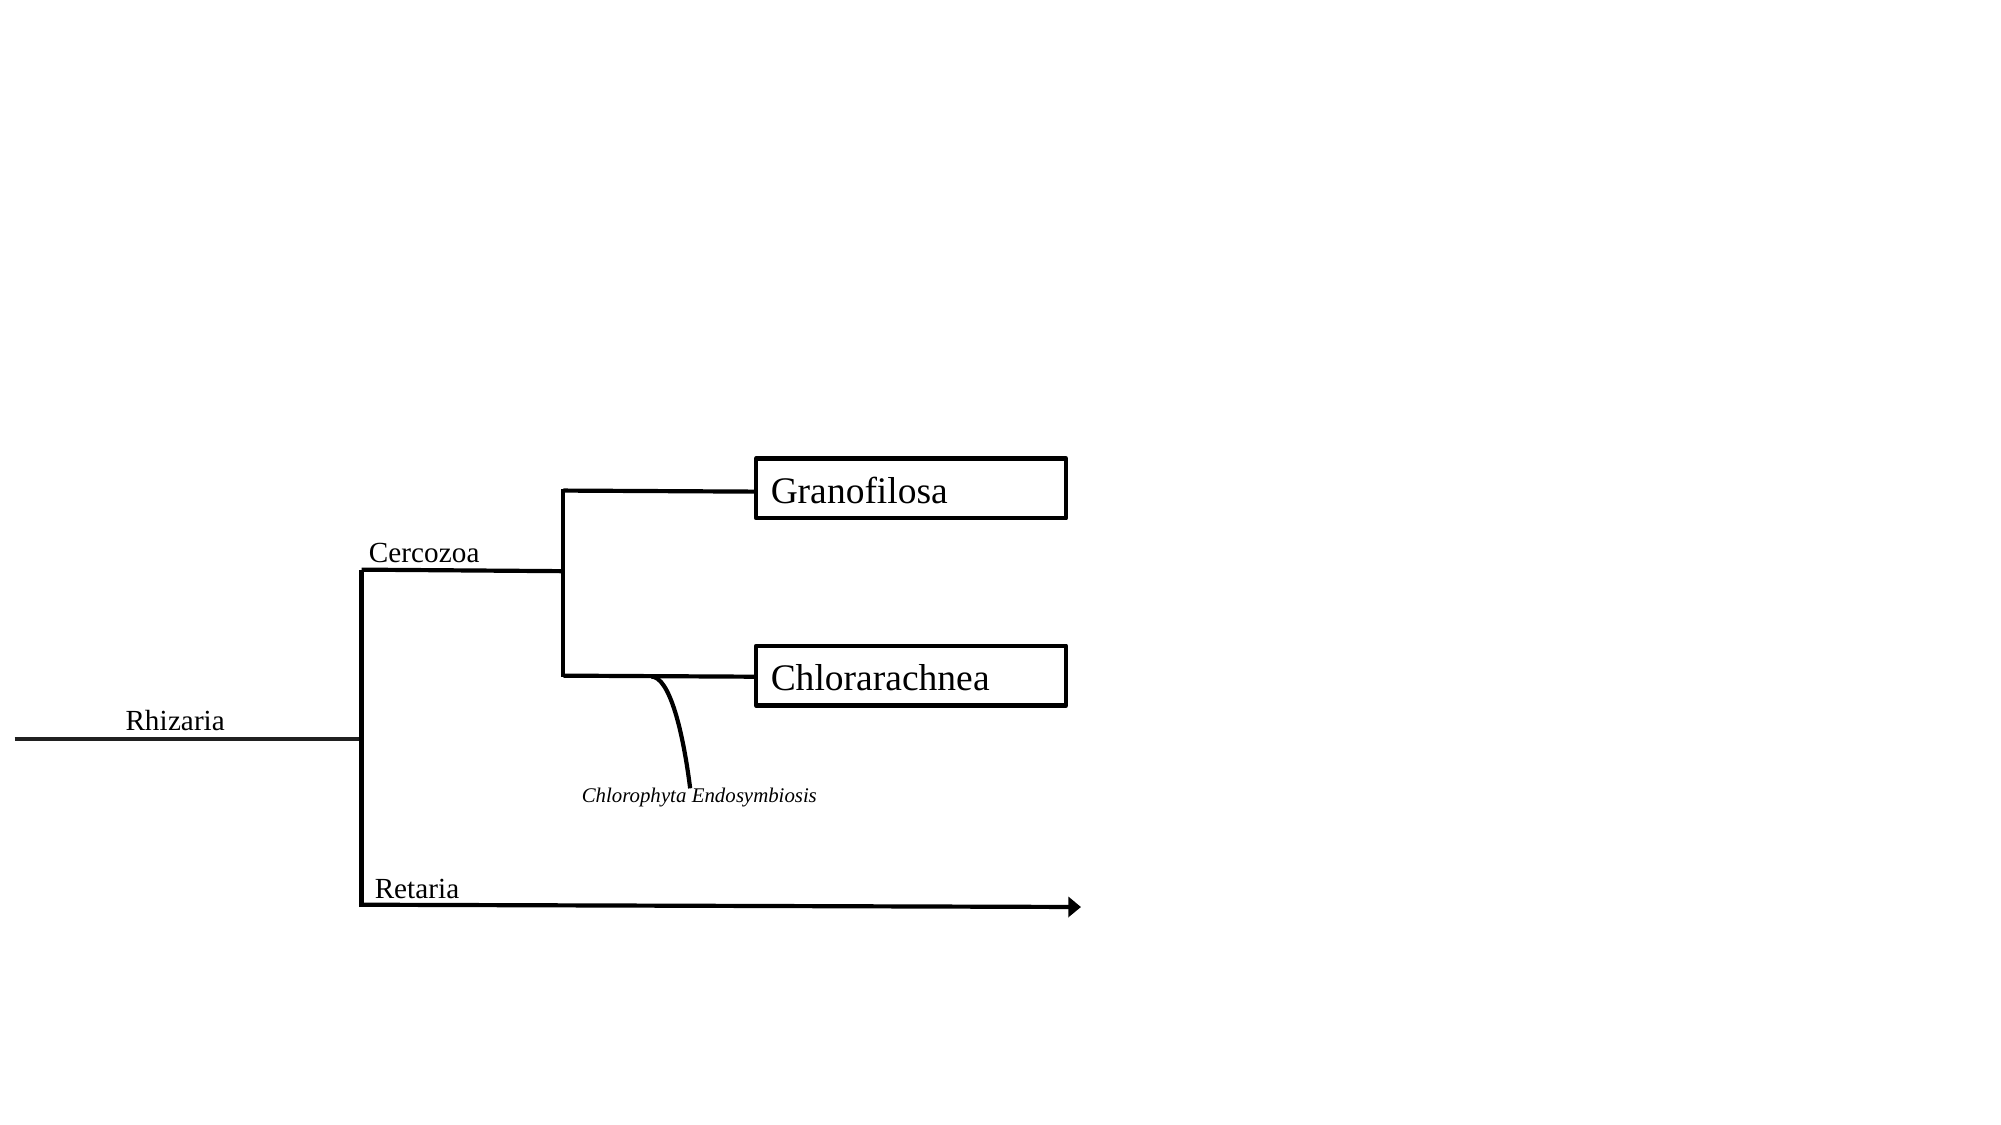

Granofilosa
Cercozoa
Chlorarachnea

Rhizaria
Chlorophyta Endosymbiosis
Retaria